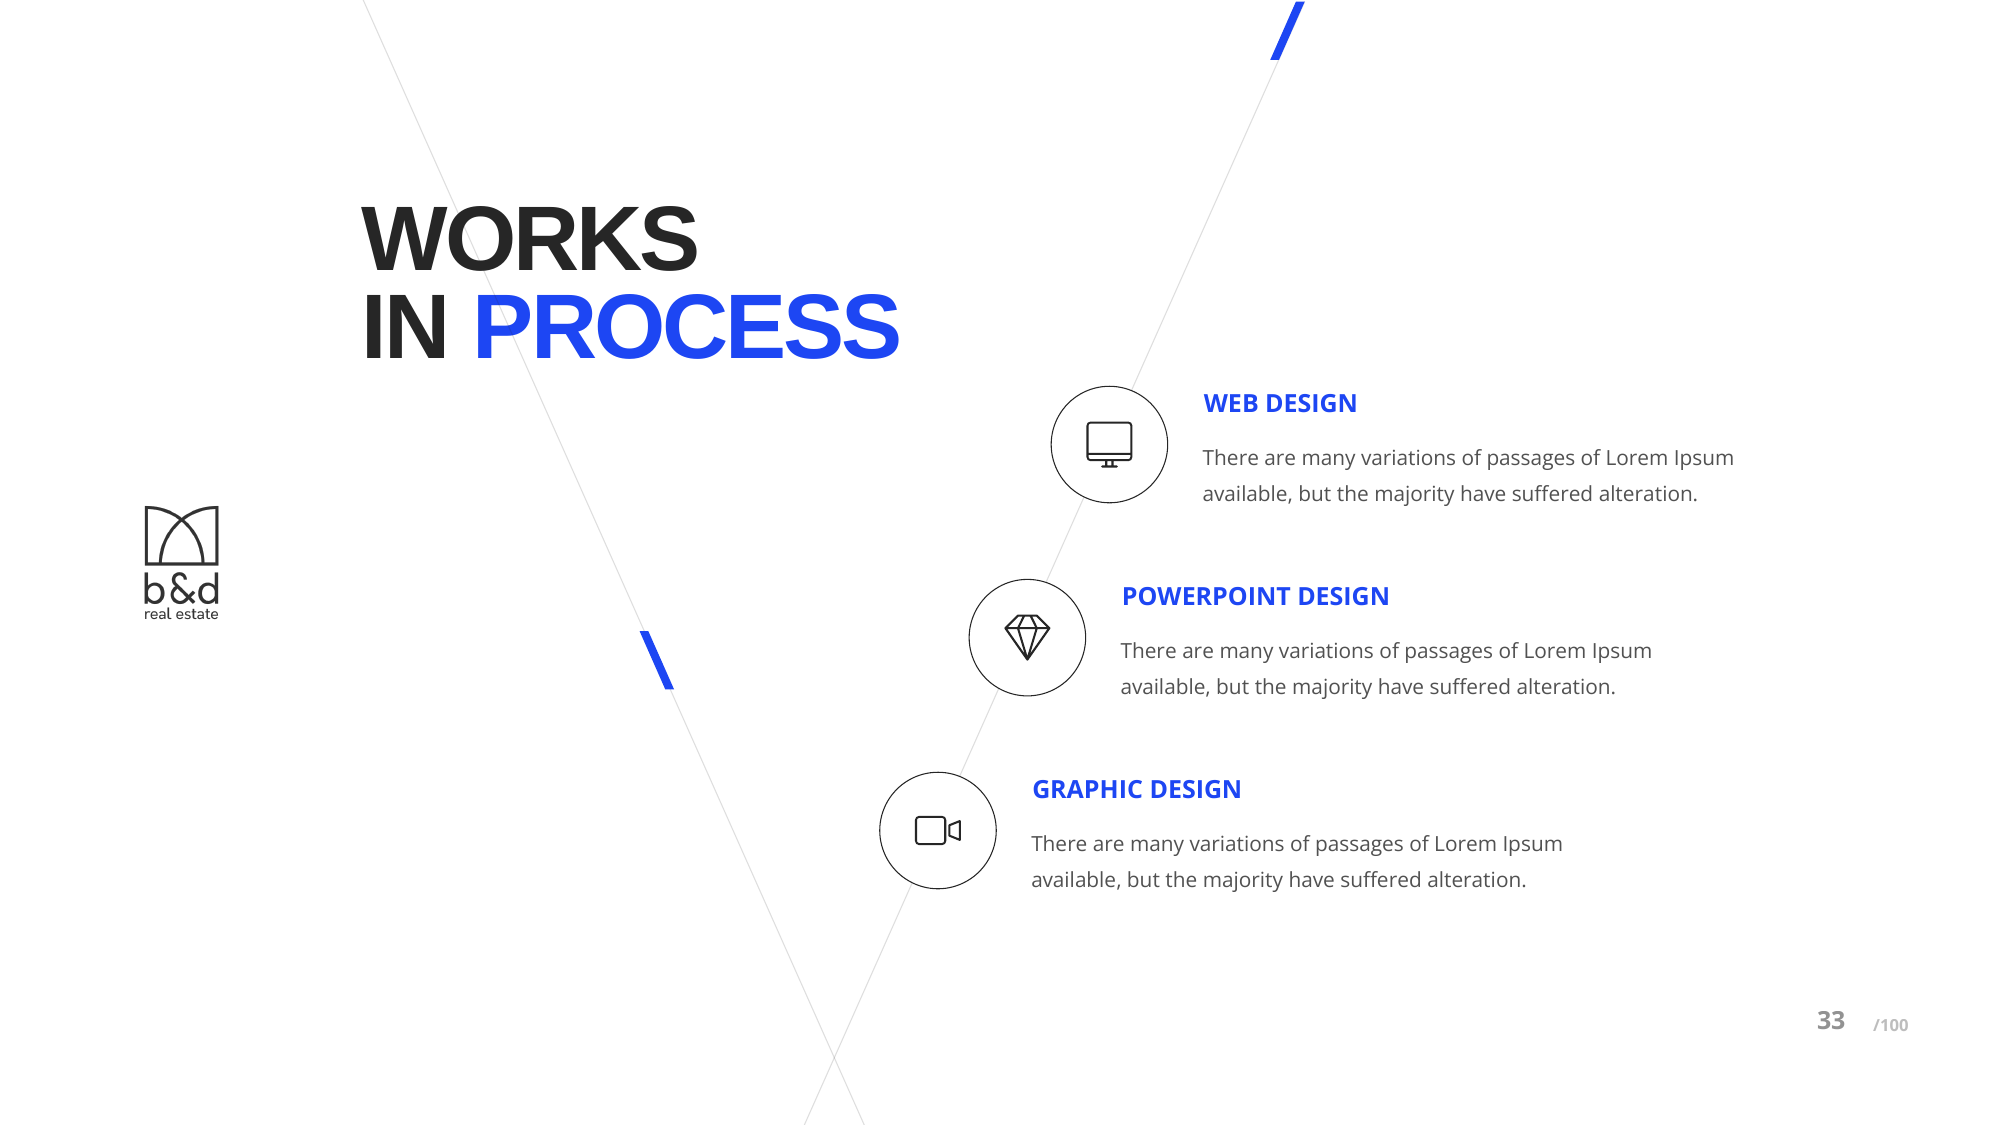

# WORKS IN PROCESS
WEB DESIGN
There are many variations of passages of Lorem Ipsum available, but the majority have suffered alteration.

POWERPOINT DESIGN
There are many variations of passages of Lorem Ipsum available, but the majority have suffered alteration.

GRAPHIC DESIGN
There are many variations of passages of Lorem Ipsum available, but the majority have suffered alteration.

33